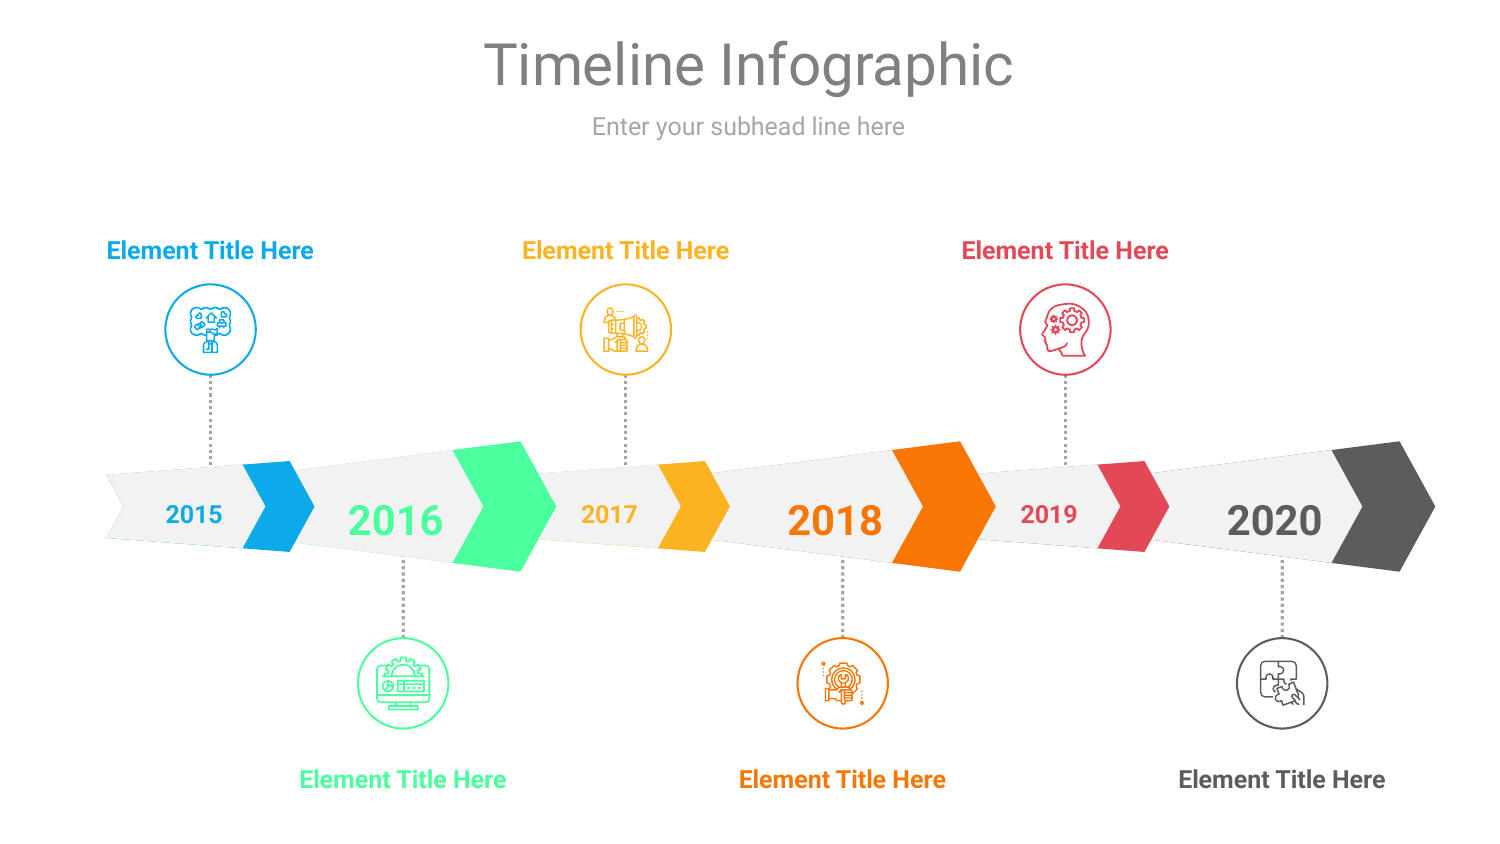

# Timeline Infographic
Enter your subhead line here
Element Title Here
Element Title Here
Element Title Here

2016
2018
2020
2015
2017
2019

Element Title Here
Element Title Here
Element Title Here